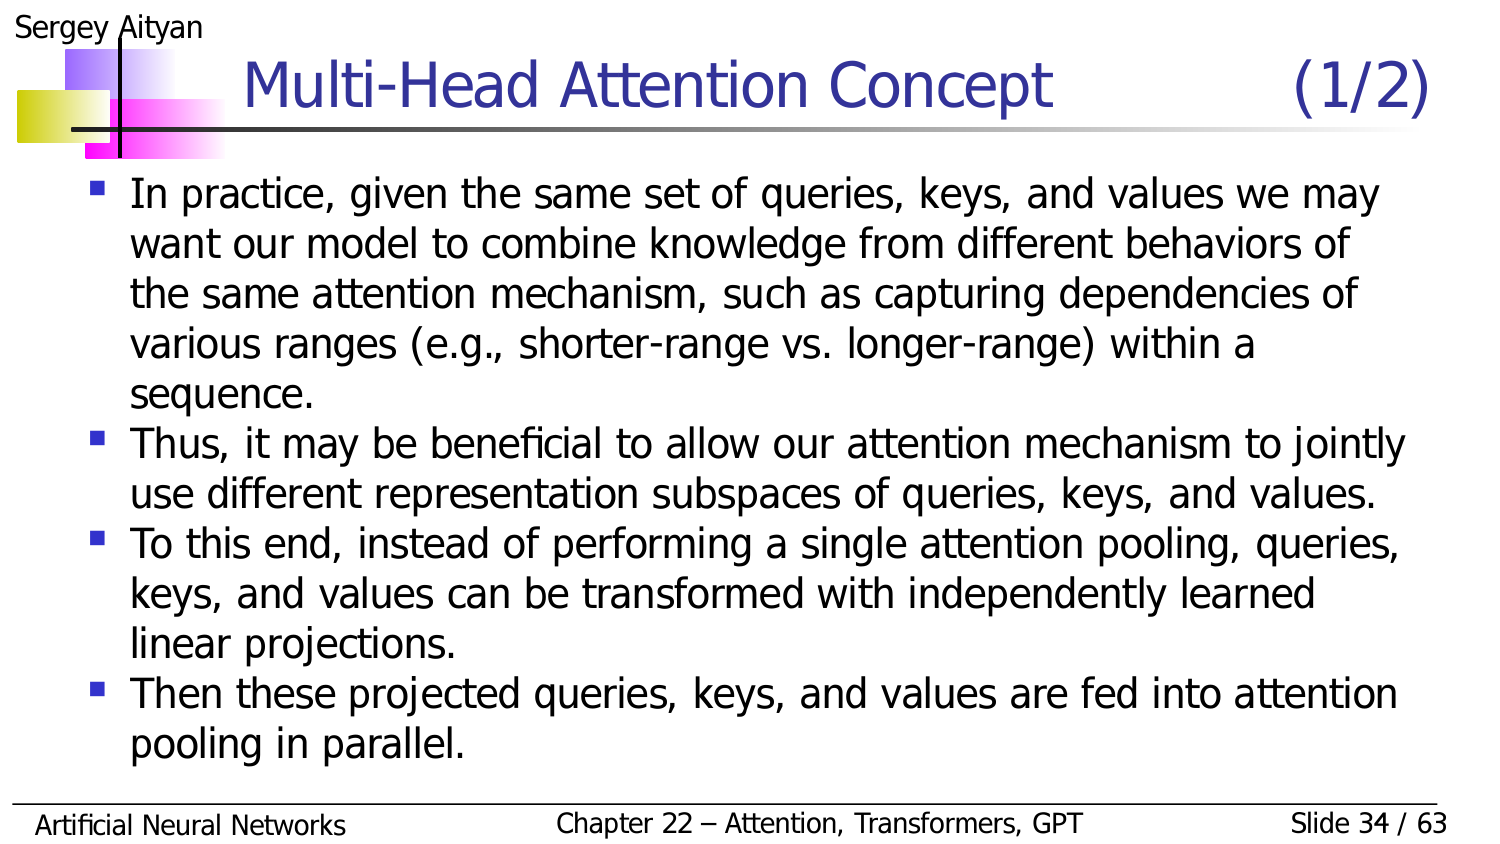

# Multi-Head Attention Concept		(1/2)
In practice, given the same set of queries, keys, and values we may want our model to combine knowledge from different behaviors of the same attention mechanism, such as capturing dependencies of various ranges (e.g., shorter-range vs. longer-range) within a sequence.
Thus, it may be beneficial to allow our attention mechanism to jointly use different representation subspaces of queries, keys, and values.
To this end, instead of performing a single attention pooling, queries, keys, and values can be transformed with independently learned linear projections.
Then these projected queries, keys, and values are fed into attention pooling in parallel.